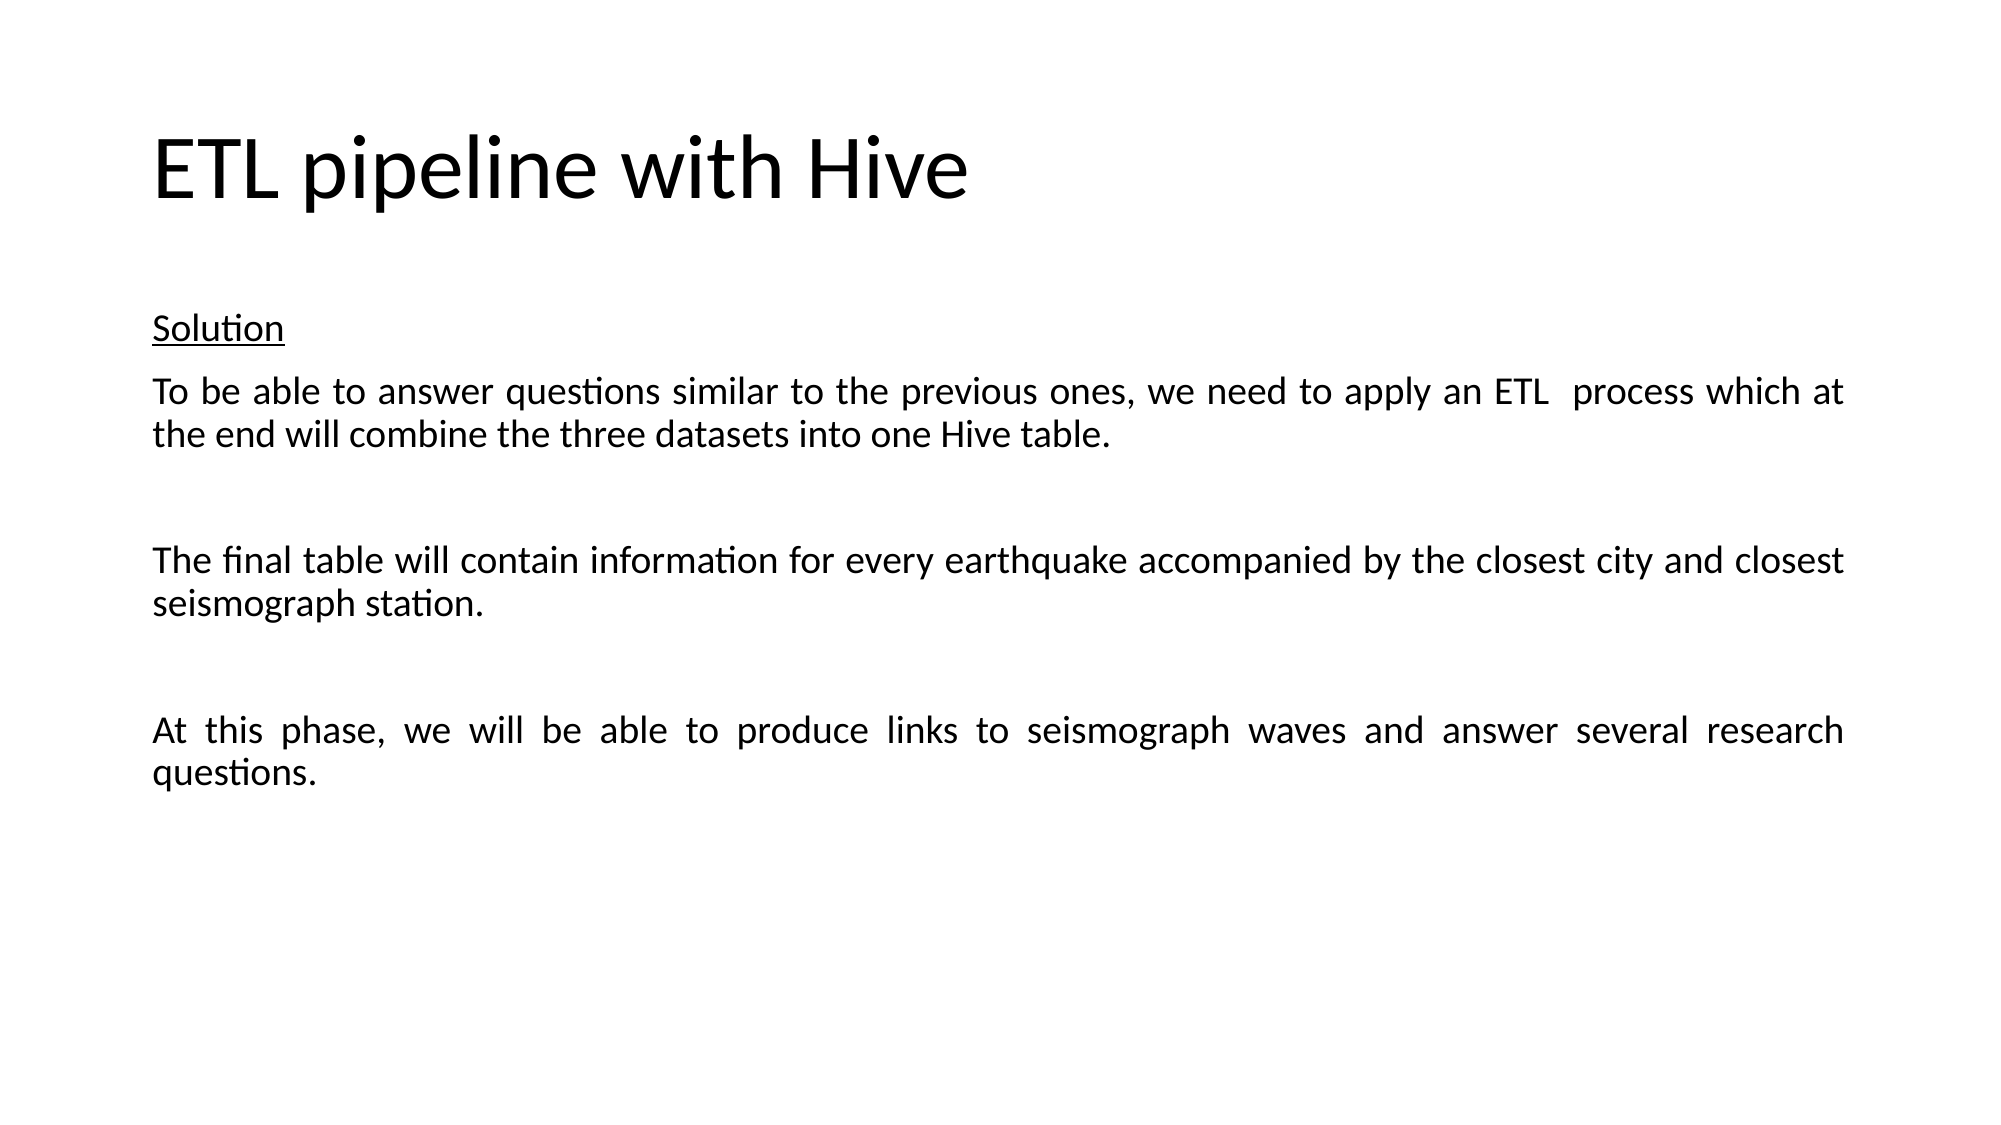

# ETL pipeline with Hive
Solution
To be able to answer questions similar to the previous ones, we need to apply an ETL  process which at the end will combine the three datasets into one Hive table.

The final table will contain information for every earthquake accompanied by the closest city and closest seismograph station.

At this phase, we will be able to produce links to seismograph waves and answer several research questions.